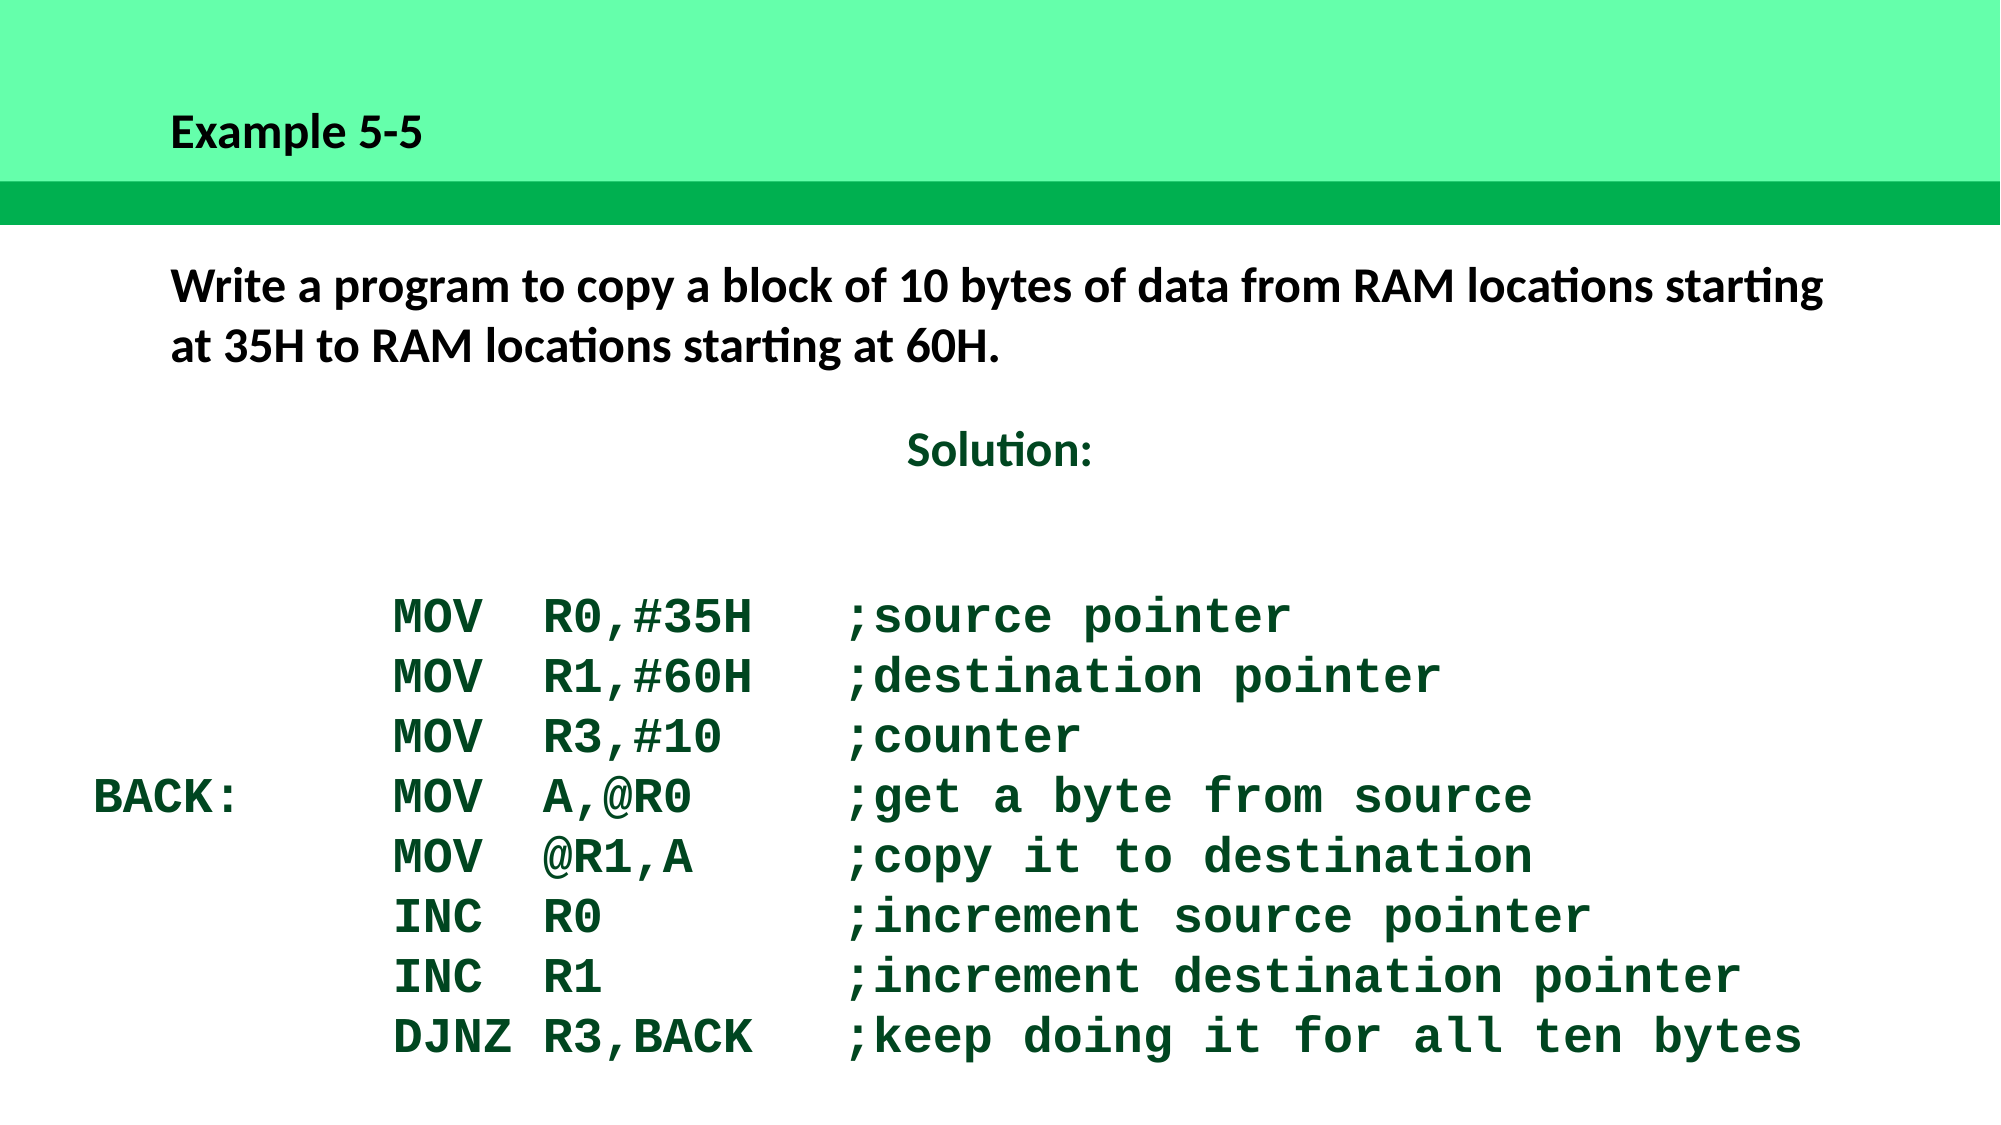

Example 5-5
Write a program to copy a block of 10 bytes of data from RAM locations starting at 35H to RAM locations starting at 60H.
Solution:
		MOV	R0,#35H	;source pointer
		MOV	R1,#60H	;destination pointer
		MOV	R3,#10	;counter
BACK:	MOV	A,@R0	;get a byte from source
		MOV	@R1,A	;copy it to destination
		INC	R0		;increment source pointer
		INC	R1		;increment destination pointer
		DJNZ	R3,BACK	;keep doing it for all ten bytes